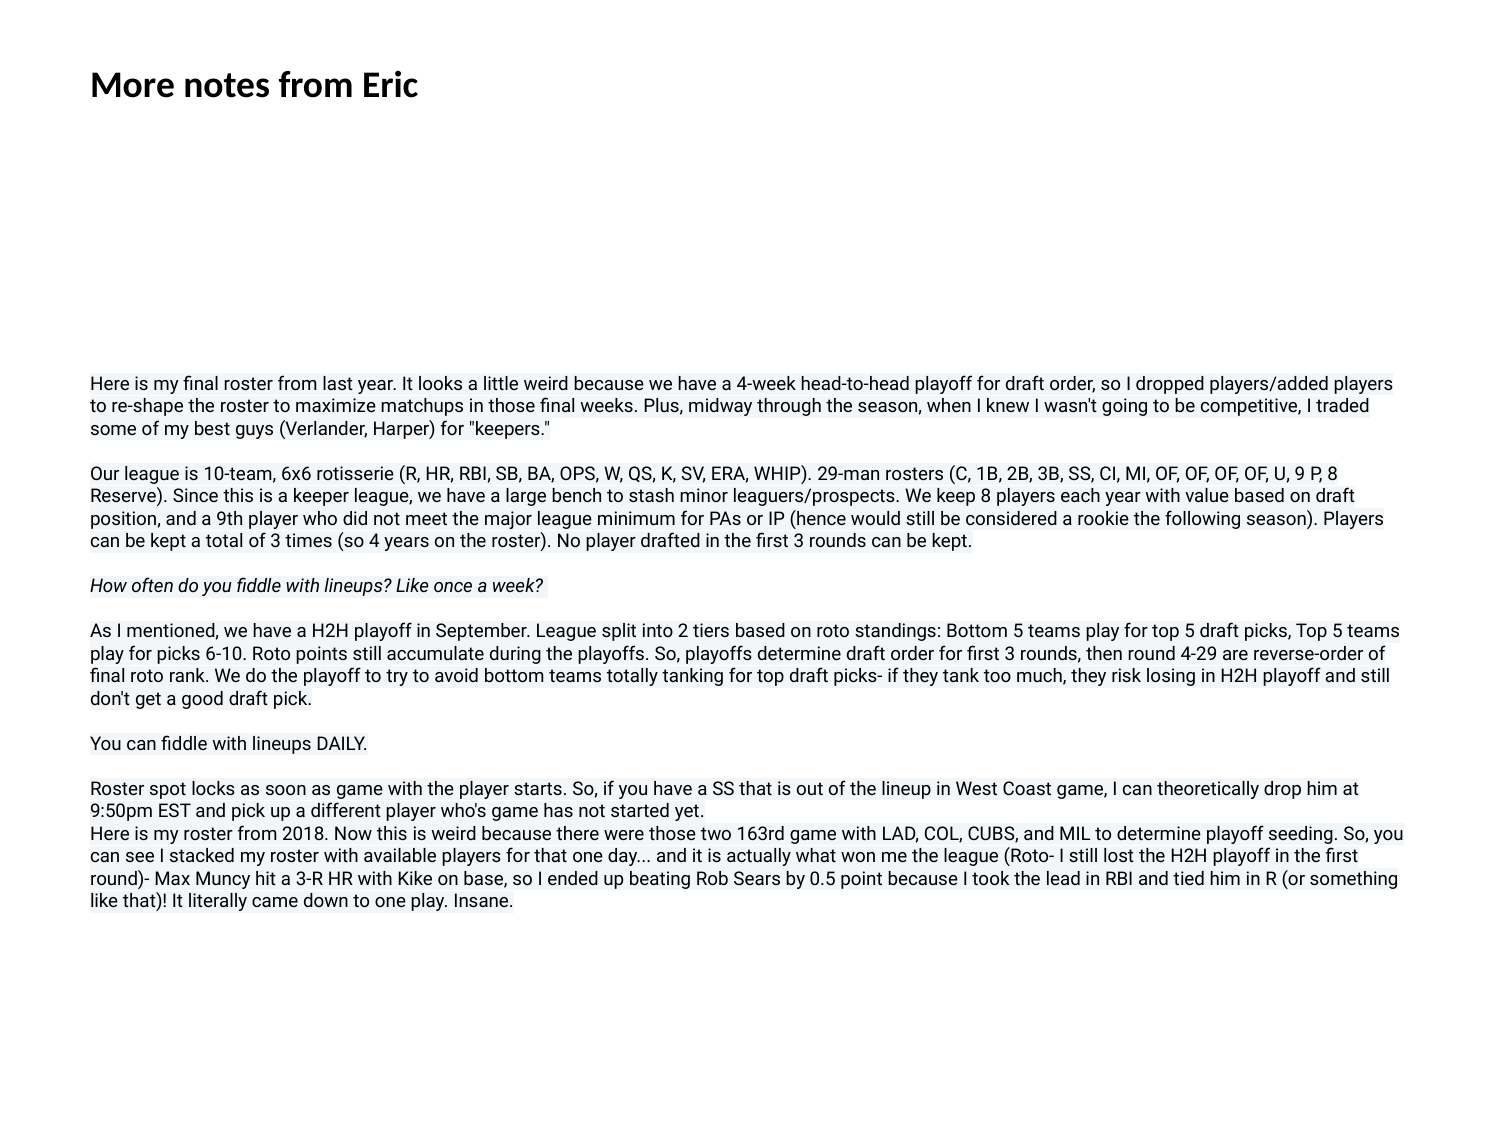

# More notes from Eric
Here is my final roster from last year. It looks a little weird because we have a 4-week head-to-head playoff for draft order, so I dropped players/added players to re-shape the roster to maximize matchups in those final weeks. Plus, midway through the season, when I knew I wasn't going to be competitive, I traded some of my best guys (Verlander, Harper) for "keepers."

Our league is 10-team, 6x6 rotisserie (R, HR, RBI, SB, BA, OPS, W, QS, K, SV, ERA, WHIP). 29-man rosters (C, 1B, 2B, 3B, SS, CI, MI, OF, OF, OF, OF, U, 9 P, 8 Reserve). Since this is a keeper league, we have a large bench to stash minor leaguers/prospects. We keep 8 players each year with value based on draft position, and a 9th player who did not meet the major league minimum for PAs or IP (hence would still be considered a rookie the following season). Players can be kept a total of 3 times (so 4 years on the roster). No player drafted in the first 3 rounds can be kept.

How often do you fiddle with lineups? Like once a week?

As I mentioned, we have a H2H playoff in September. League split into 2 tiers based on roto standings: Bottom 5 teams play for top 5 draft picks, Top 5 teams play for picks 6-10. Roto points still accumulate during the playoffs. So, playoffs determine draft order for first 3 rounds, then round 4-29 are reverse-order of final roto rank. We do the playoff to try to avoid bottom teams totally tanking for top draft picks- if they tank too much, they risk losing in H2H playoff and still don't get a good draft pick.

You can fiddle with lineups DAILY.

Roster spot locks as soon as game with the player starts. So, if you have a SS that is out of the lineup in West Coast game, I can theoretically drop him at 9:50pm EST and pick up a different player who's game has not started yet.
Here is my roster from 2018. Now this is weird because there were those two 163rd game with LAD, COL, CUBS, and MIL to determine playoff seeding. So, you can see I stacked my roster with available players for that one day... and it is actually what won me the league (Roto- I still lost the H2H playoff in the first round)- Max Muncy hit a 3-R HR with Kike on base, so I ended up beating Rob Sears by 0.5 point because I took the lead in RBI and tied him in R (or something like that)! It literally came down to one play. Insane.